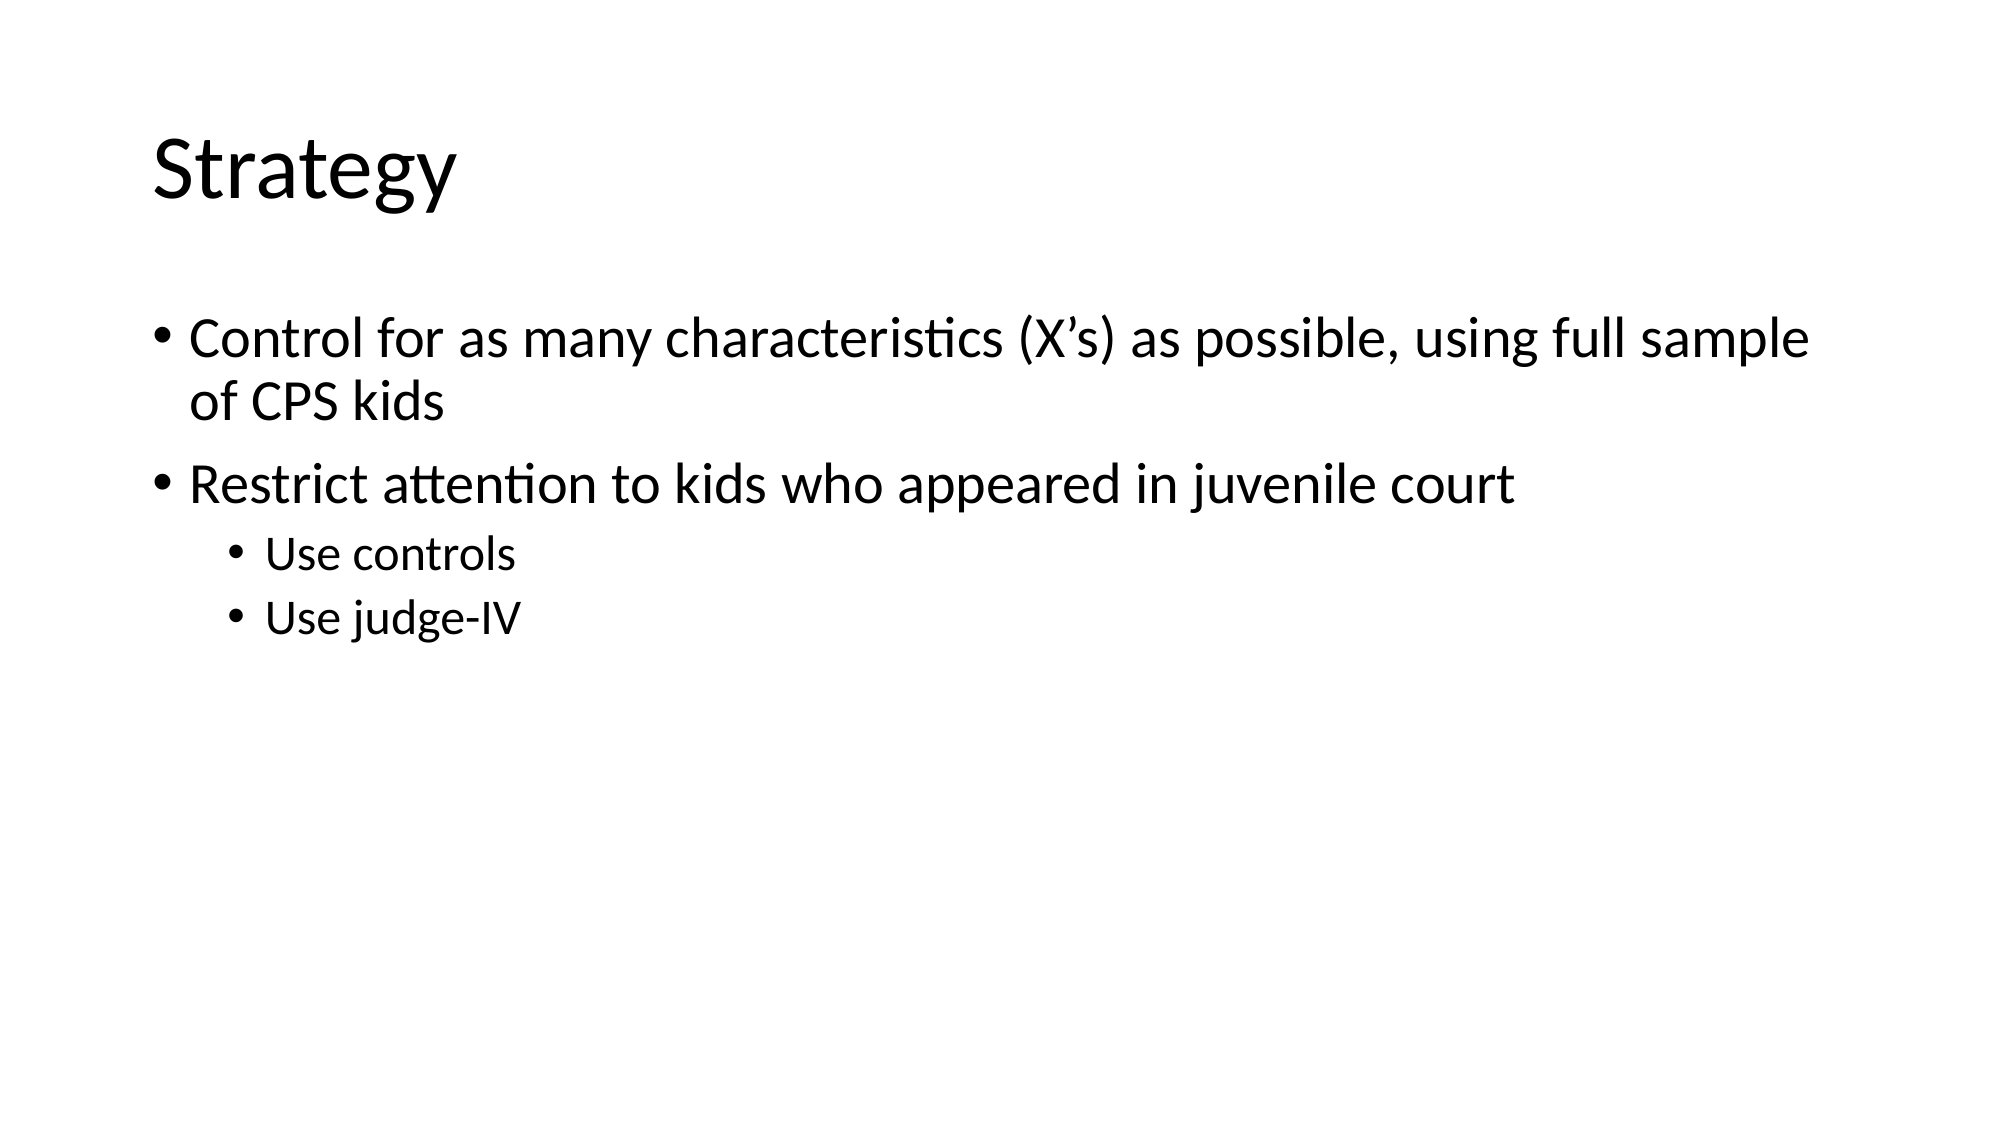

# Strategy
Control for as many characteristics (X’s) as possible, using full sample of CPS kids
Restrict attention to kids who appeared in juvenile court
Use controls
Use judge-IV